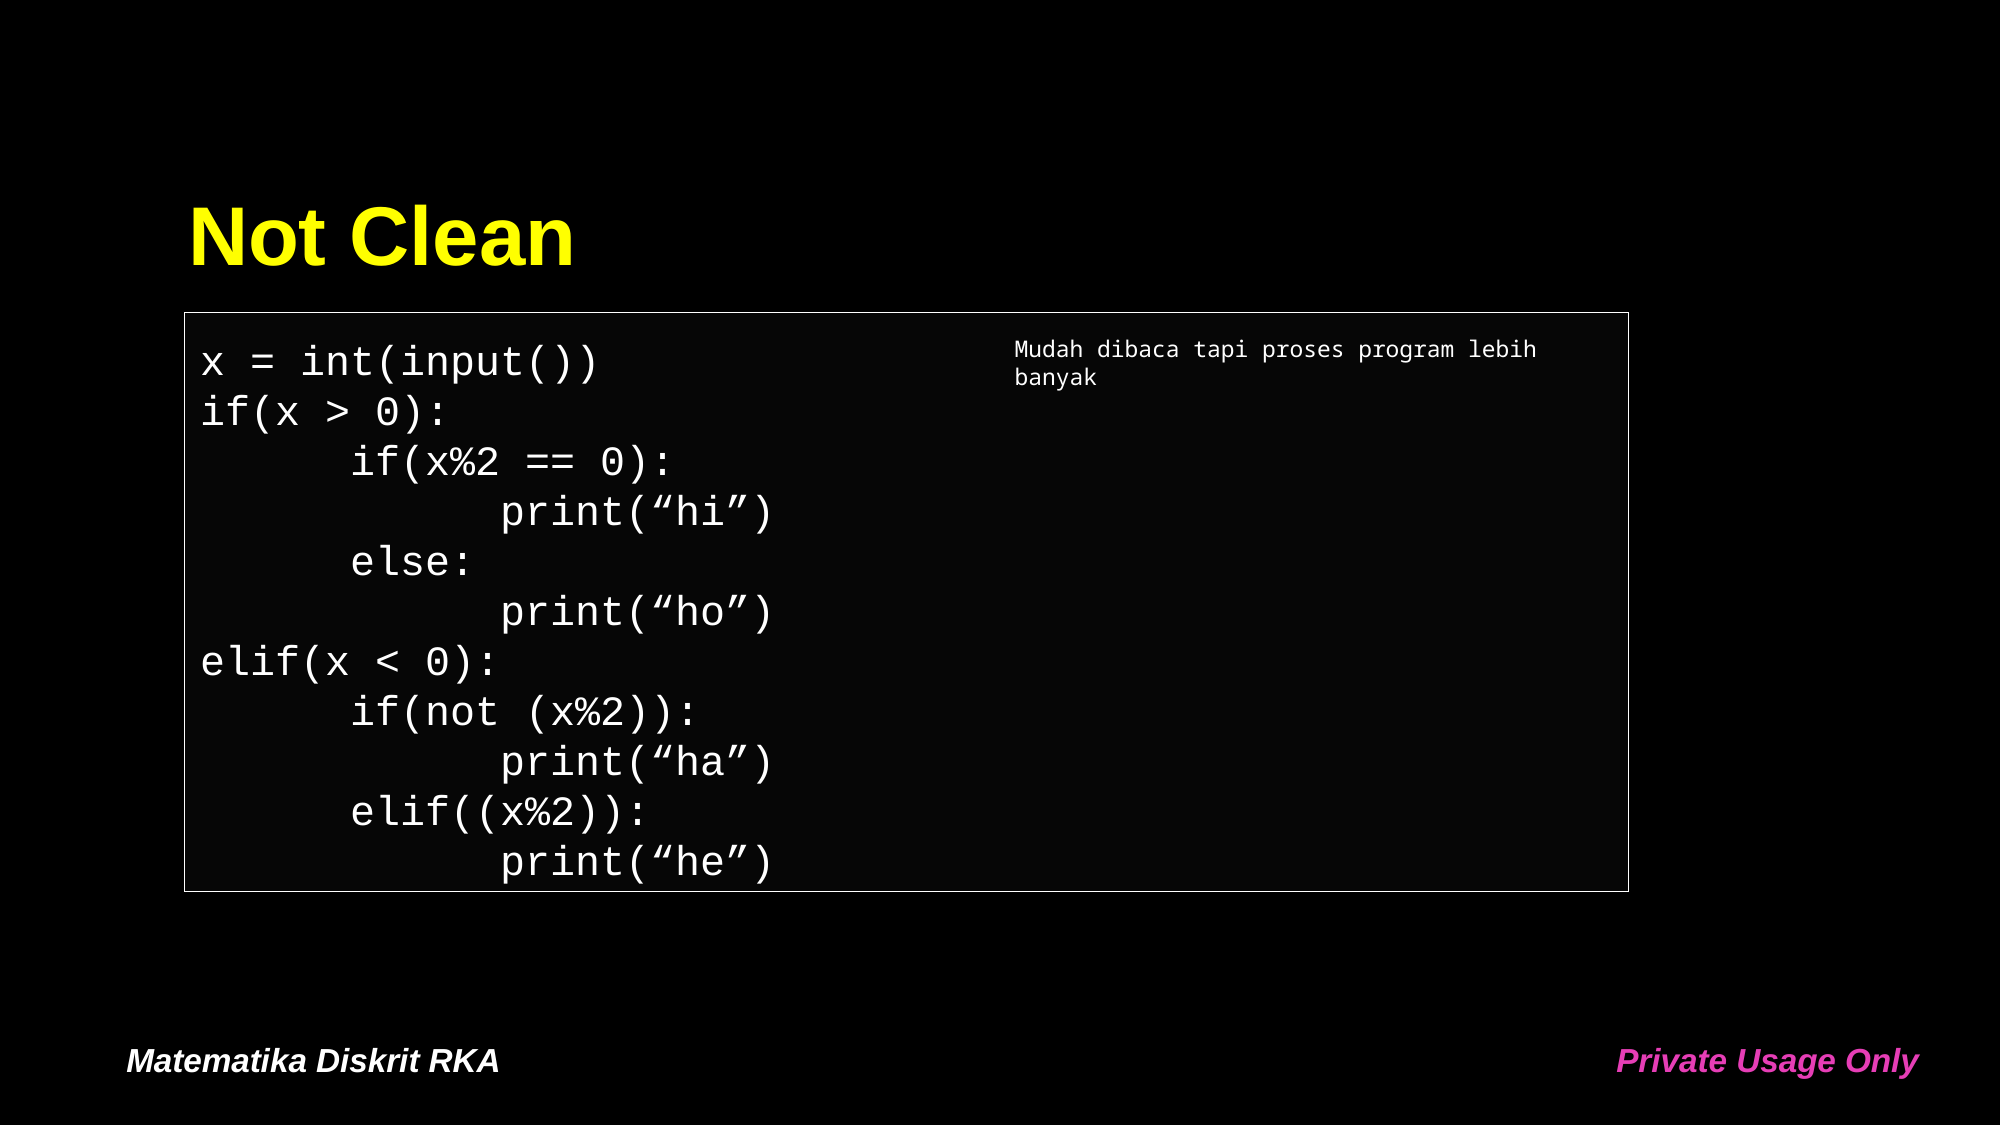

# Not Clean
x = int(input())
if(x > 0):
	if(x%2 == 0):
		print(“hi”)
	else:
		print(“ho”)
elif(x < 0):
	if(not (x%2)):
		print(“ha”)
	elif((x%2)):
		print(“he”)
Mudah dibaca tapi proses program lebih banyak

Matematika Diskrit RKA
Private Usage Only